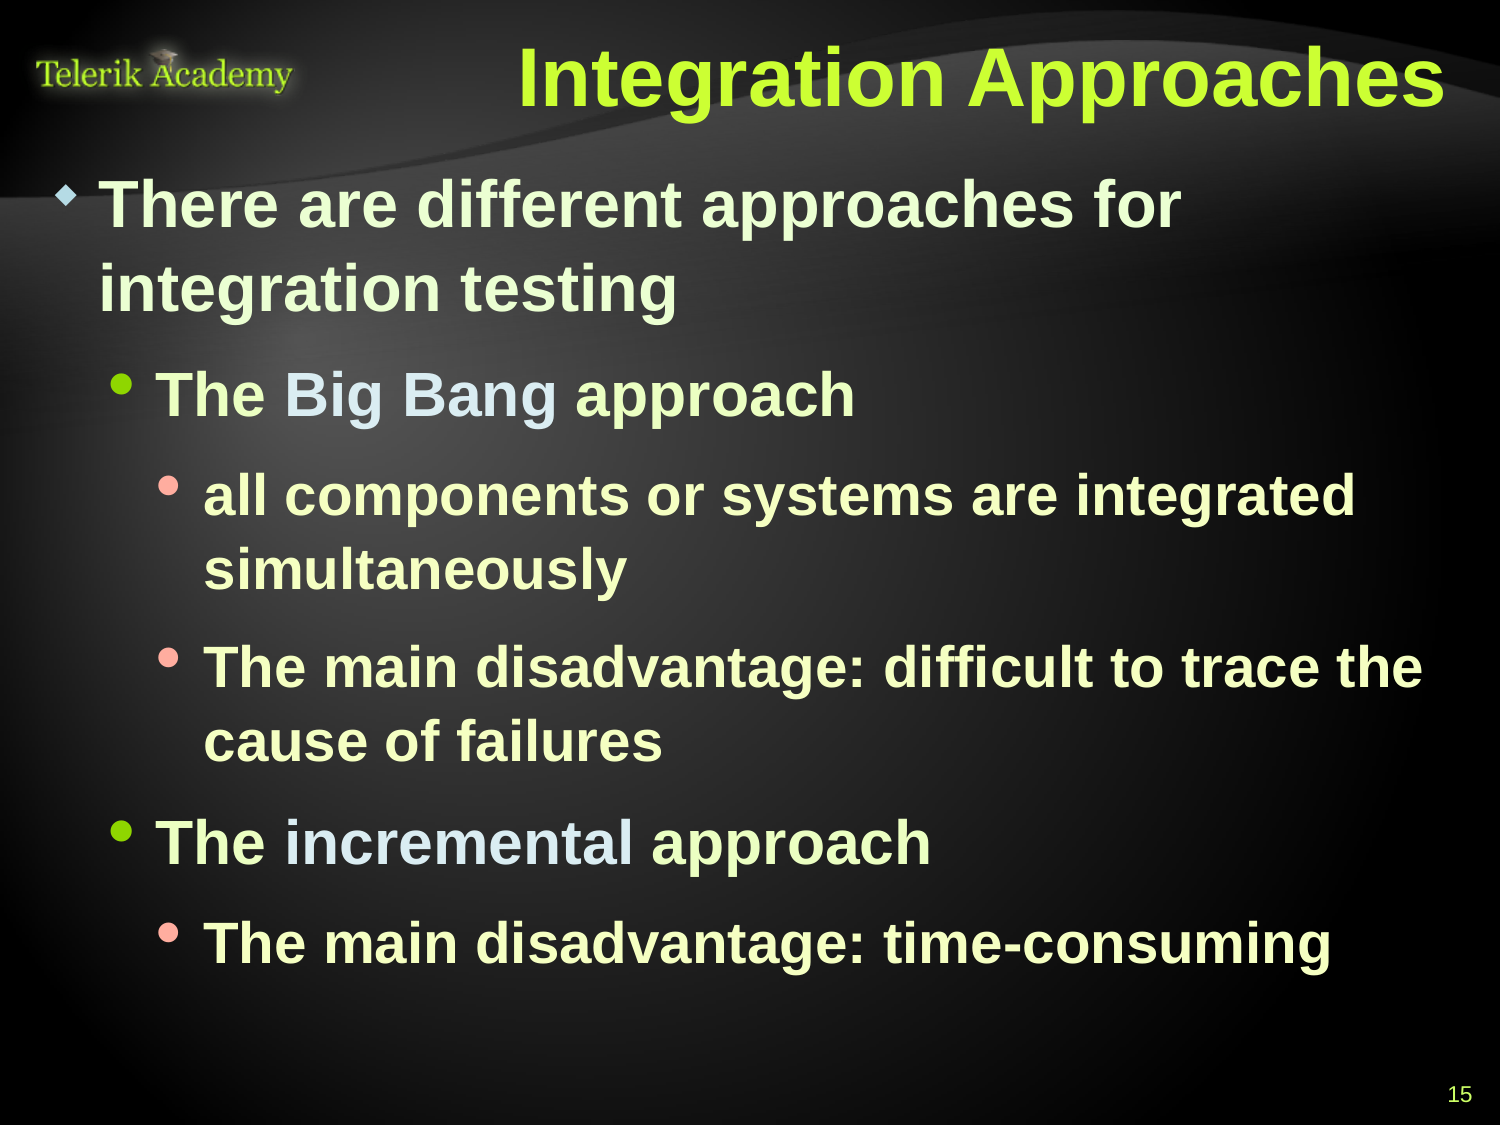

# Integration Approaches
There are different approaches for integration testing
The Big Bang approach
all components or systems are integrated simultaneously
The main disadvantage: difficult to trace the cause of failures
The incremental approach
The main disadvantage: time-consuming
15